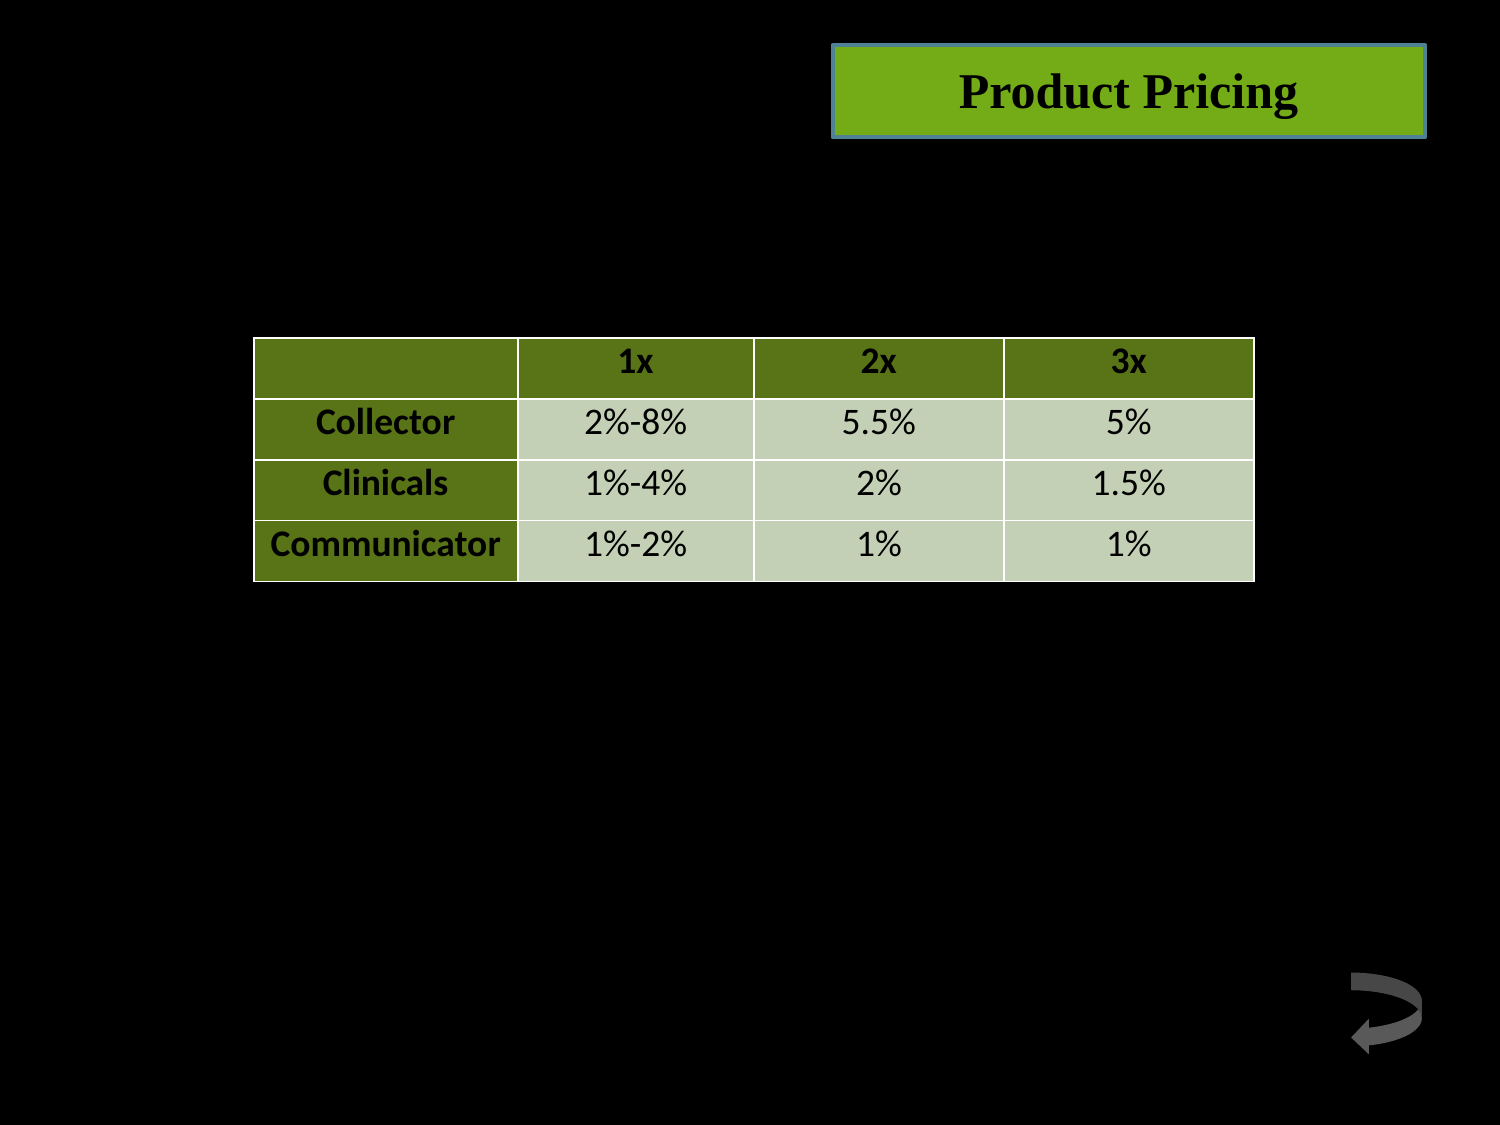

Product Pricing
|  | 1x | 2x | 3x |
| --- | --- | --- | --- |
| Collector | 2%-8% | 5.5% | 5% |
| Clinicals | 1%-4% | 2% | 1.5% |
| Communicator | 1%-2% | 1% | 1% |